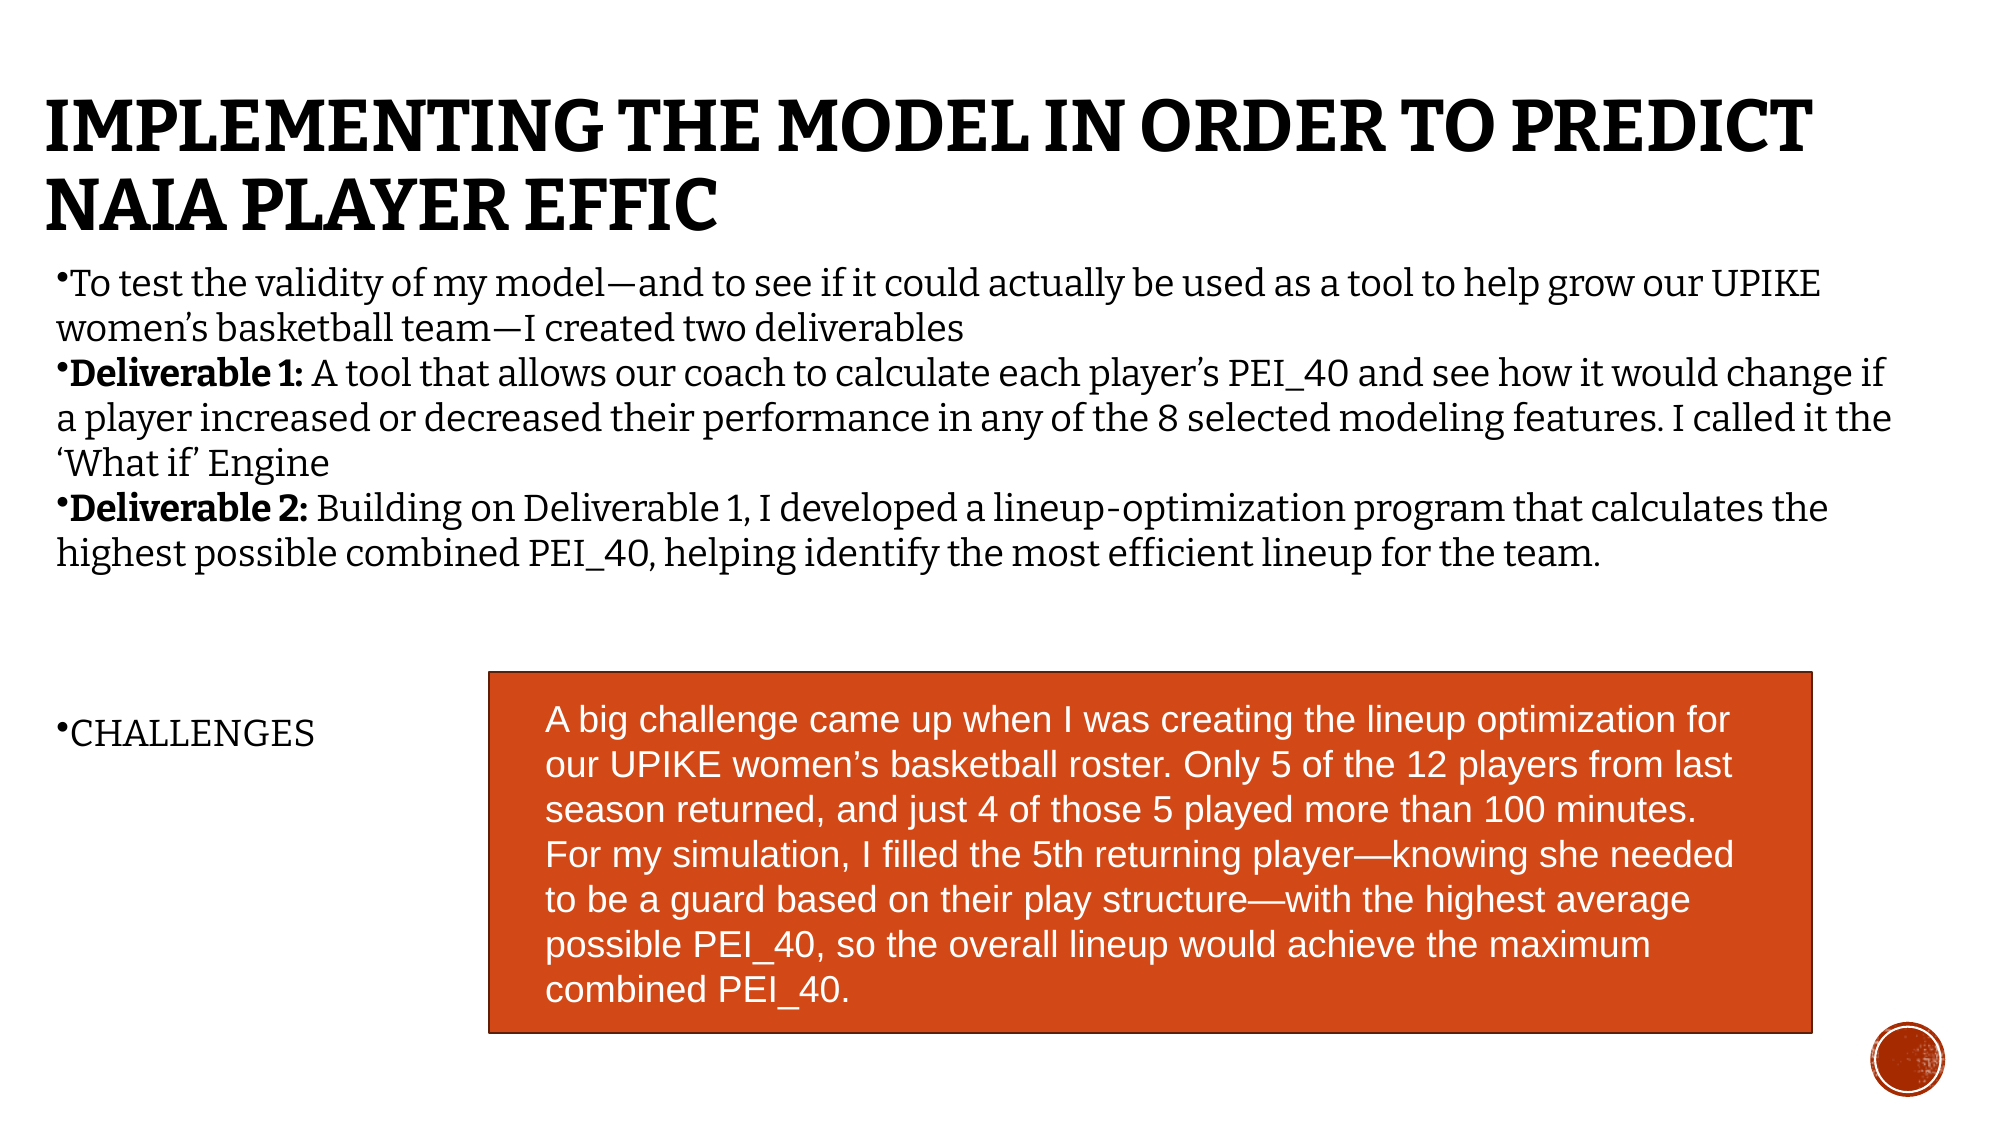

# IMPLEMENTING THE MODEL IN ORDER TO PREDICT NAIA PLAYER EFFIC
To test the validity of my model—and to see if it could actually be used as a tool to help grow our UPIKE women’s basketball team—I created two deliverables
Deliverable 1: A tool that allows our coach to calculate each player’s PEI_40 and see how it would change if a player increased or decreased their performance in any of the 8 selected modeling features. I called it the ‘What if’ Engine
Deliverable 2: Building on Deliverable 1, I developed a lineup-optimization program that calculates the highest possible combined PEI_40, helping identify the most efficient lineup for the team.

CHALLENGES

A big challenge came up when I was creating the lineup optimization for our UPIKE women’s basketball roster. Only 5 of the 12 players from last season returned, and just 4 of those 5 played more than 100 minutes. For my simulation, I filled the 5th returning player—knowing she needed to be a guard based on their play structure—with the highest average possible PEI_40, so the overall lineup would achieve the maximum combined PEI_40.